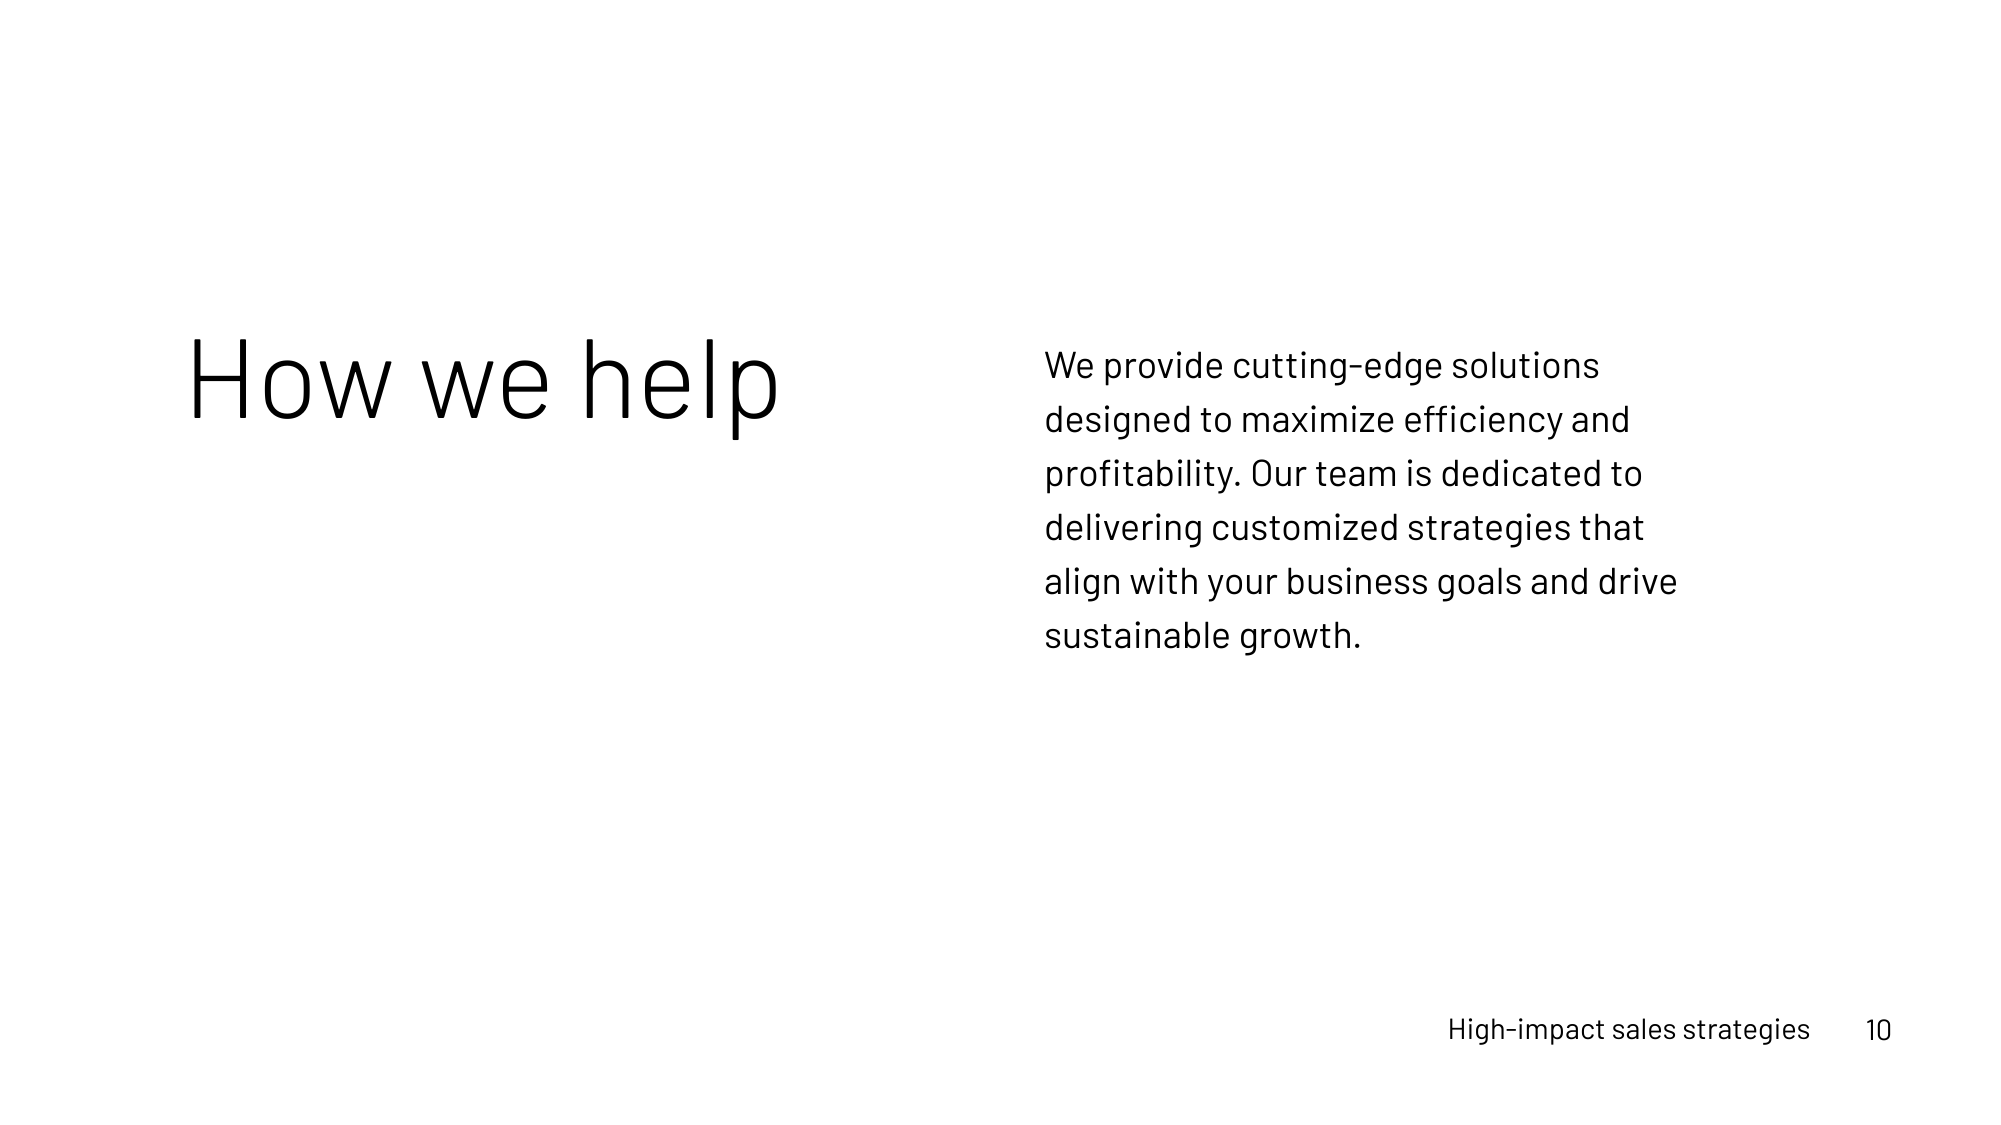

We provide cutting-edge solutions designed to maximize efficiency and profitability. Our team is dedicated to delivering customized strategies that align with your business goals and drive sustainable growth.
# How we help
High-impact sales strategies
10